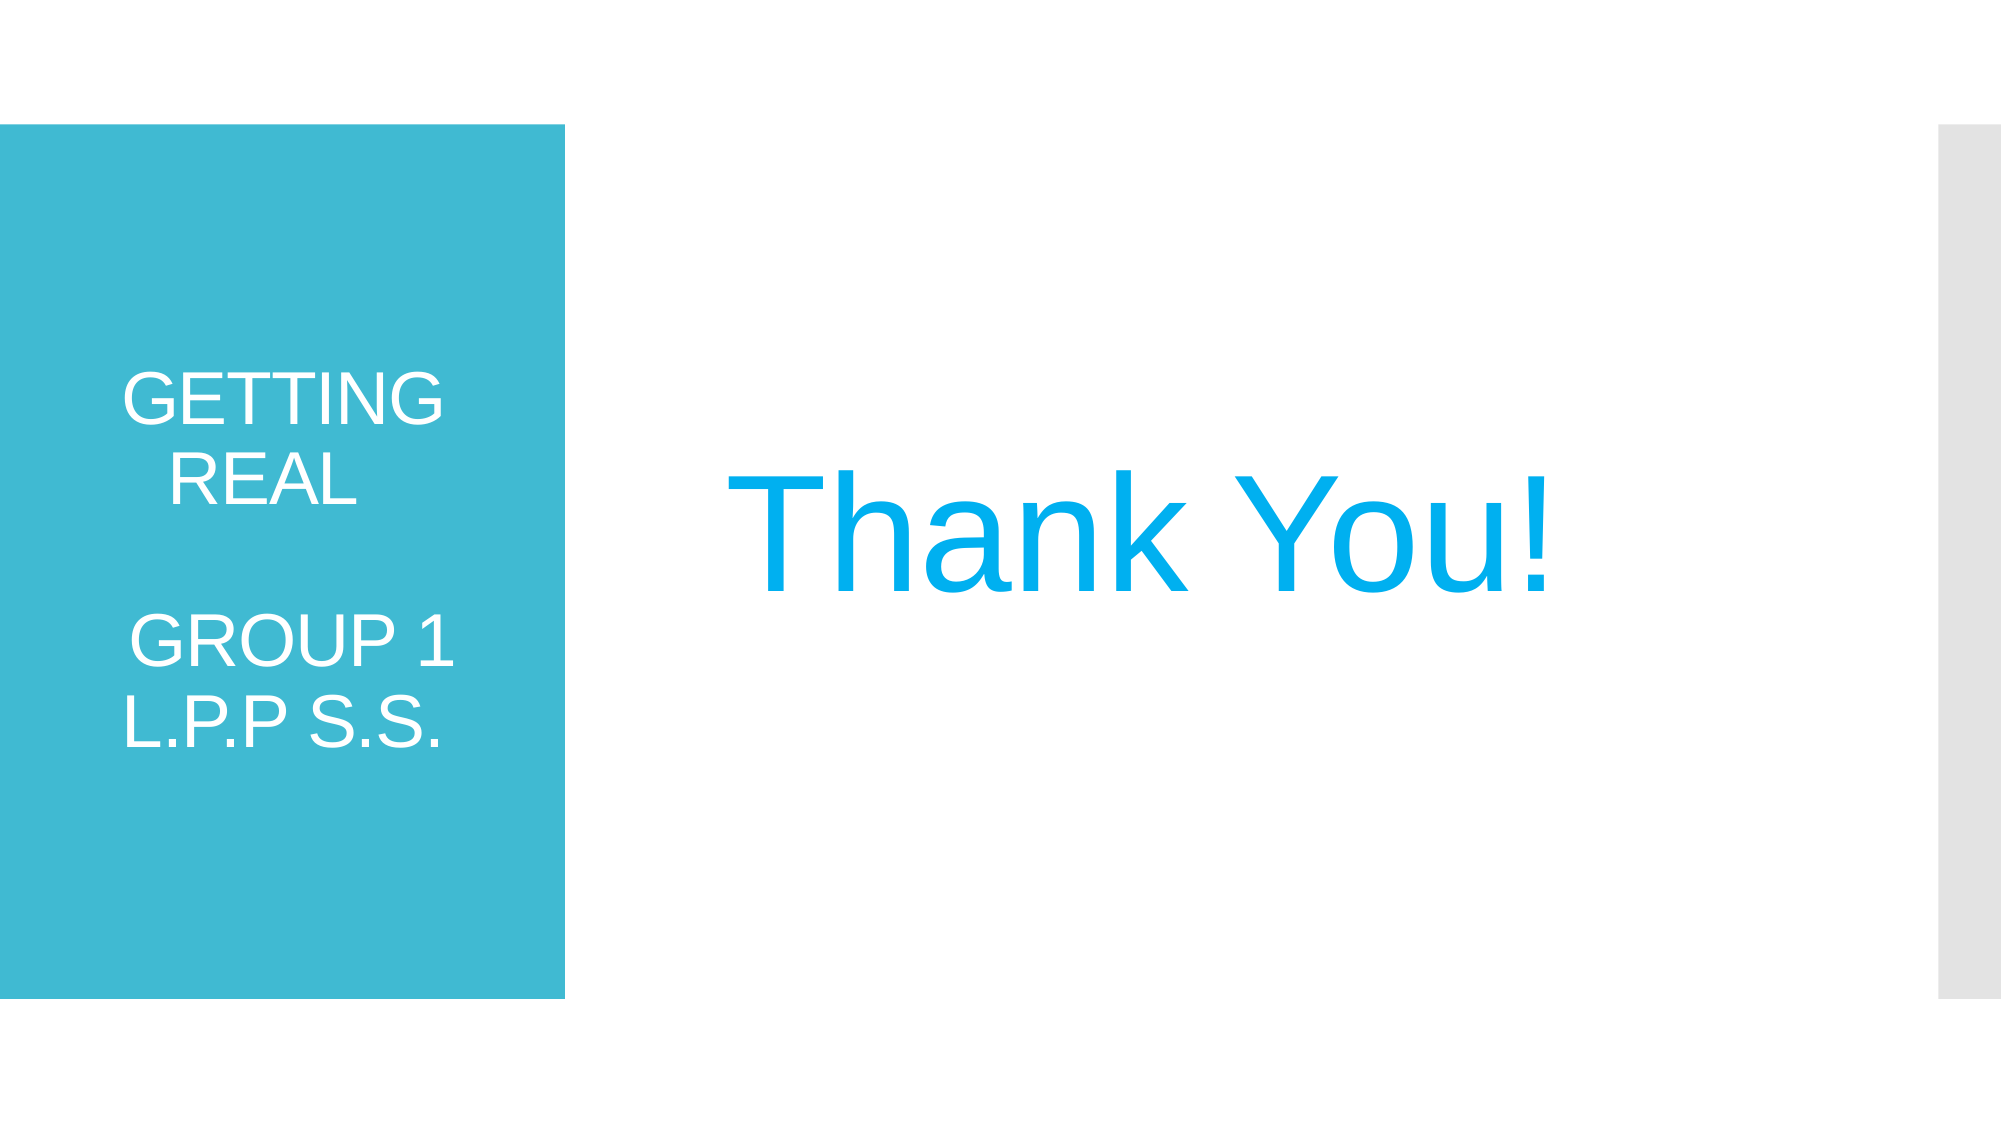

CSRMC MANAGEMENT
# GETTING REAL   GROUP 1 L.P.P S.S.
Thank You!